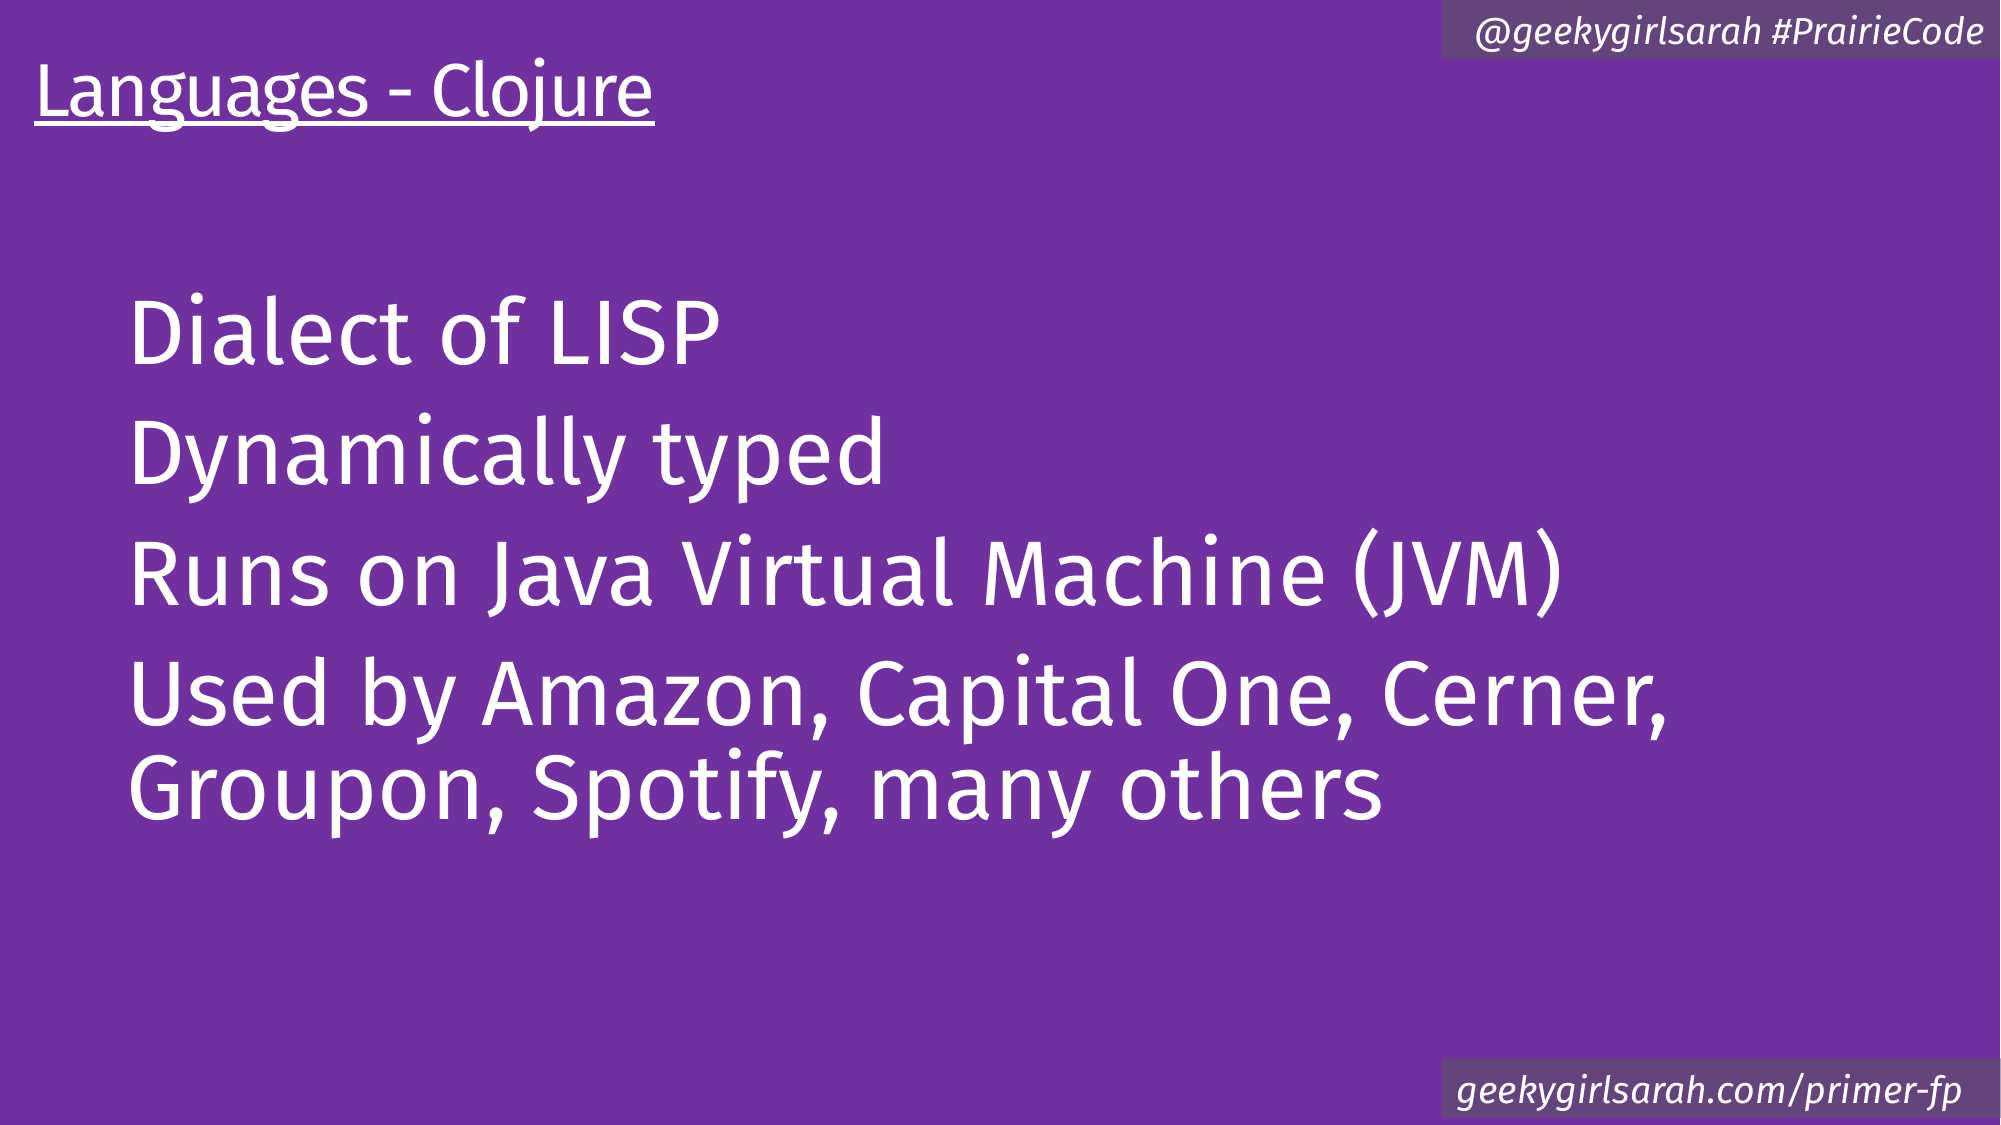

# Languages - Clojure
Dialect of LISP
Dynamically typed
Runs on Java Virtual Machine (JVM)
Used by Amazon, Capital One, Cerner, Groupon, Spotify, many others